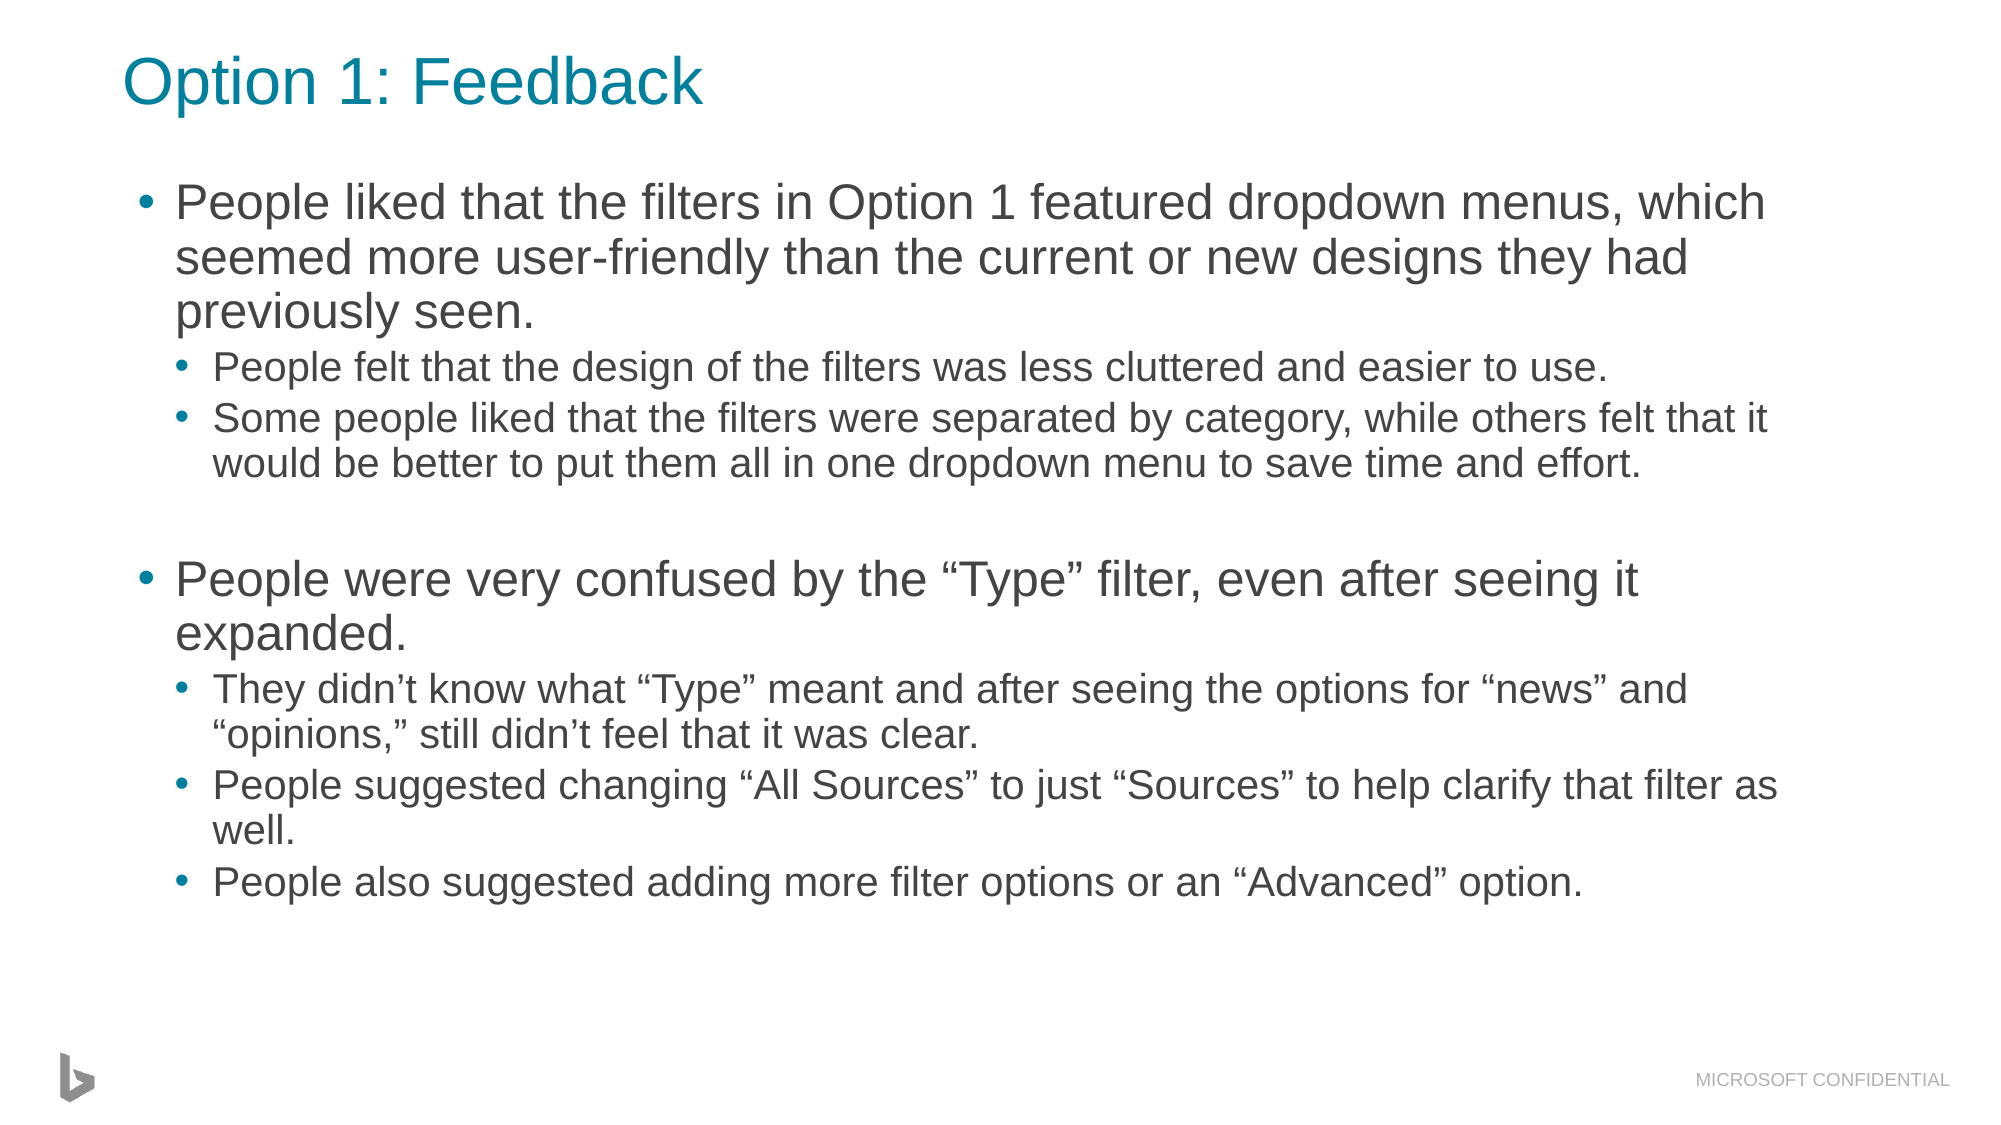

# Option 1: Feedback
People liked that the filters in Option 1 featured dropdown menus, which seemed more user-friendly than the current or new designs they had previously seen.
People felt that the design of the filters was less cluttered and easier to use.
Some people liked that the filters were separated by category, while others felt that it would be better to put them all in one dropdown menu to save time and effort.

People were very confused by the “Type” filter, even after seeing it expanded.
They didn’t know what “Type” meant and after seeing the options for “news” and “opinions,” still didn’t feel that it was clear.
People suggested changing “All Sources” to just “Sources” to help clarify that filter as well.
People also suggested adding more filter options or an “Advanced” option.